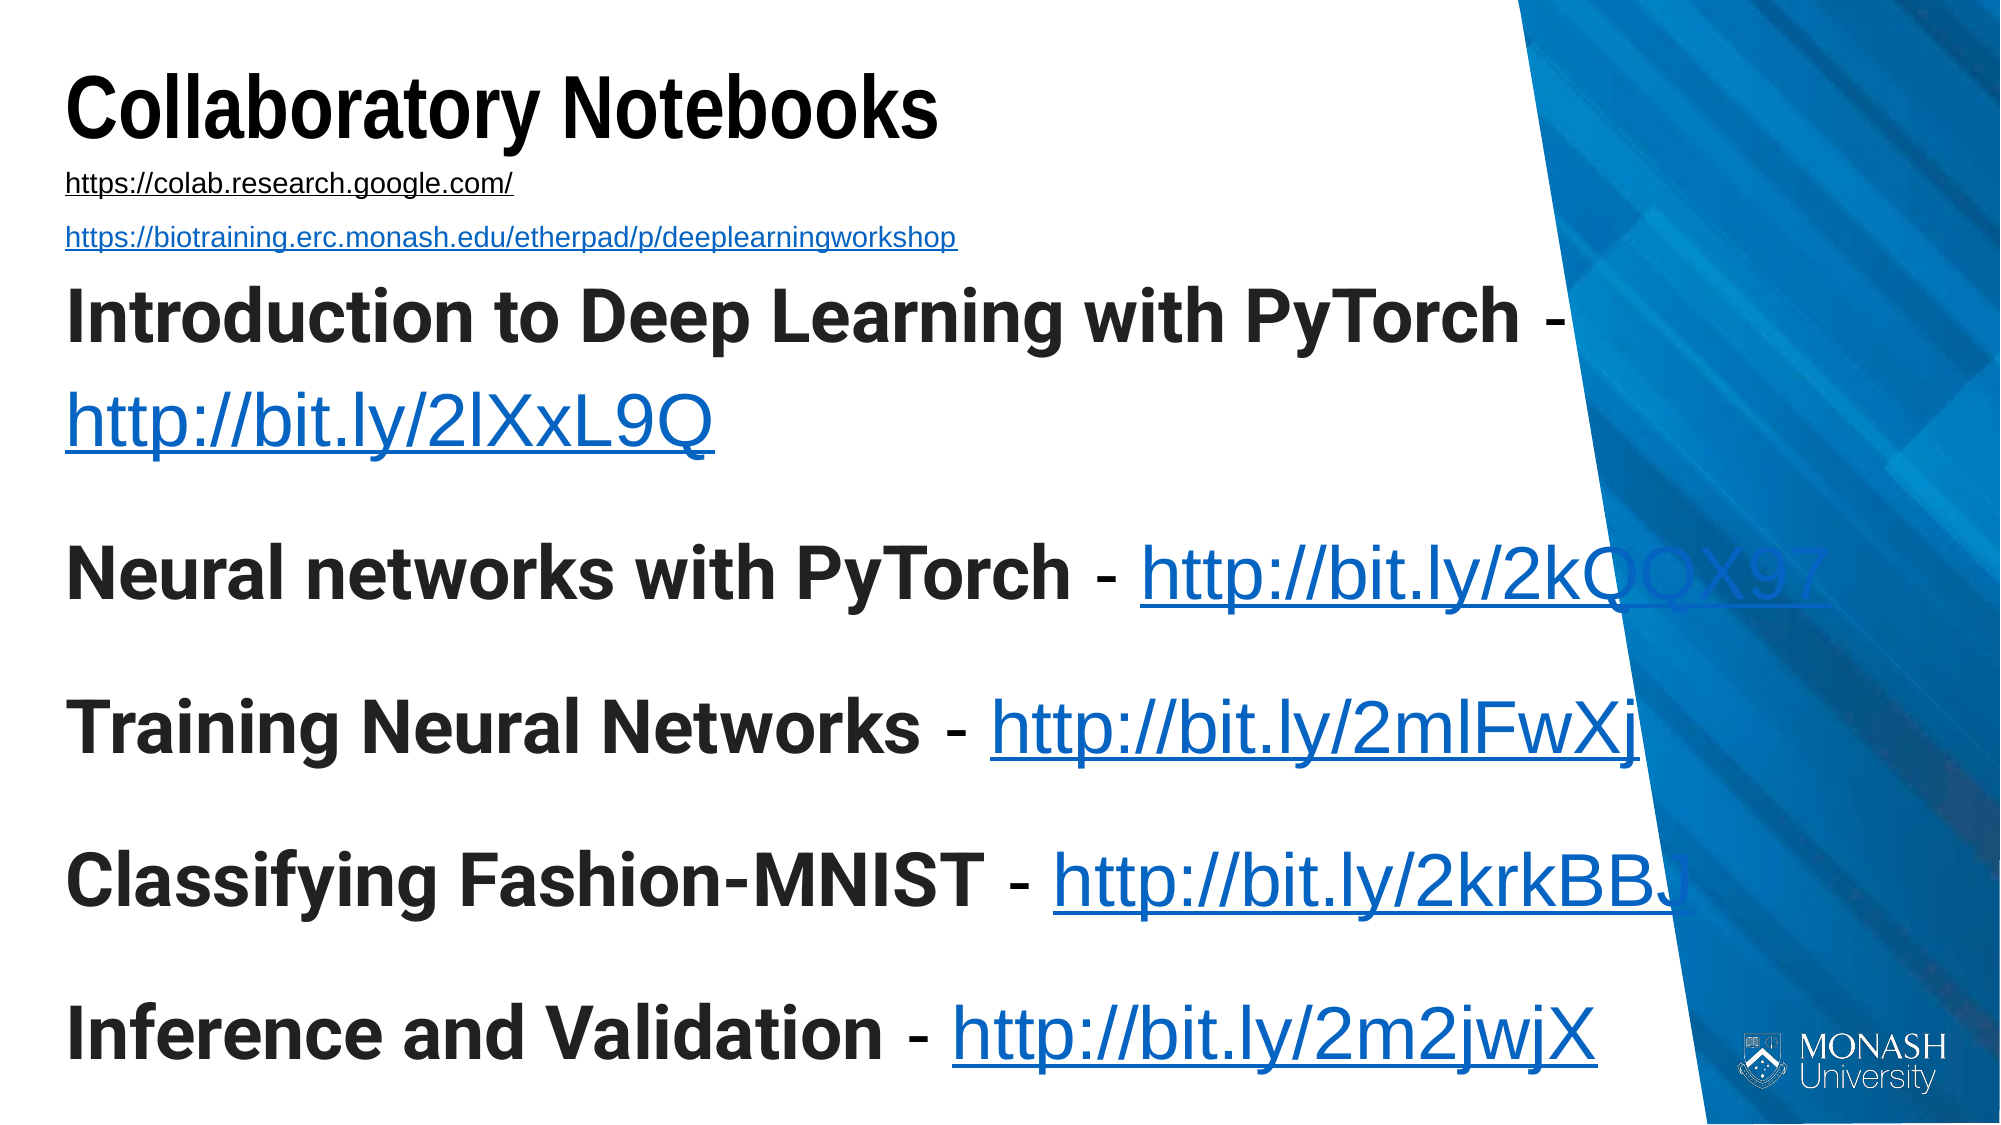

Collaboratory Notebooks
https://colab.research.google.com/
https://biotraining.erc.monash.edu/etherpad/p/deeplearningworkshop
Introduction to Deep Learning with PyTorch - http://bit.ly/2lXxL9Q
Neural networks with PyTorch - http://bit.ly/2kQQX97
Training Neural Networks - http://bit.ly/2mlFwXj
Classifying Fashion-MNIST - http://bit.ly/2krkBBJ
Inference and Validation - http://bit.ly/2m2jwjX
Saving and Loading Models - http://bit.ly/2kQSNqx